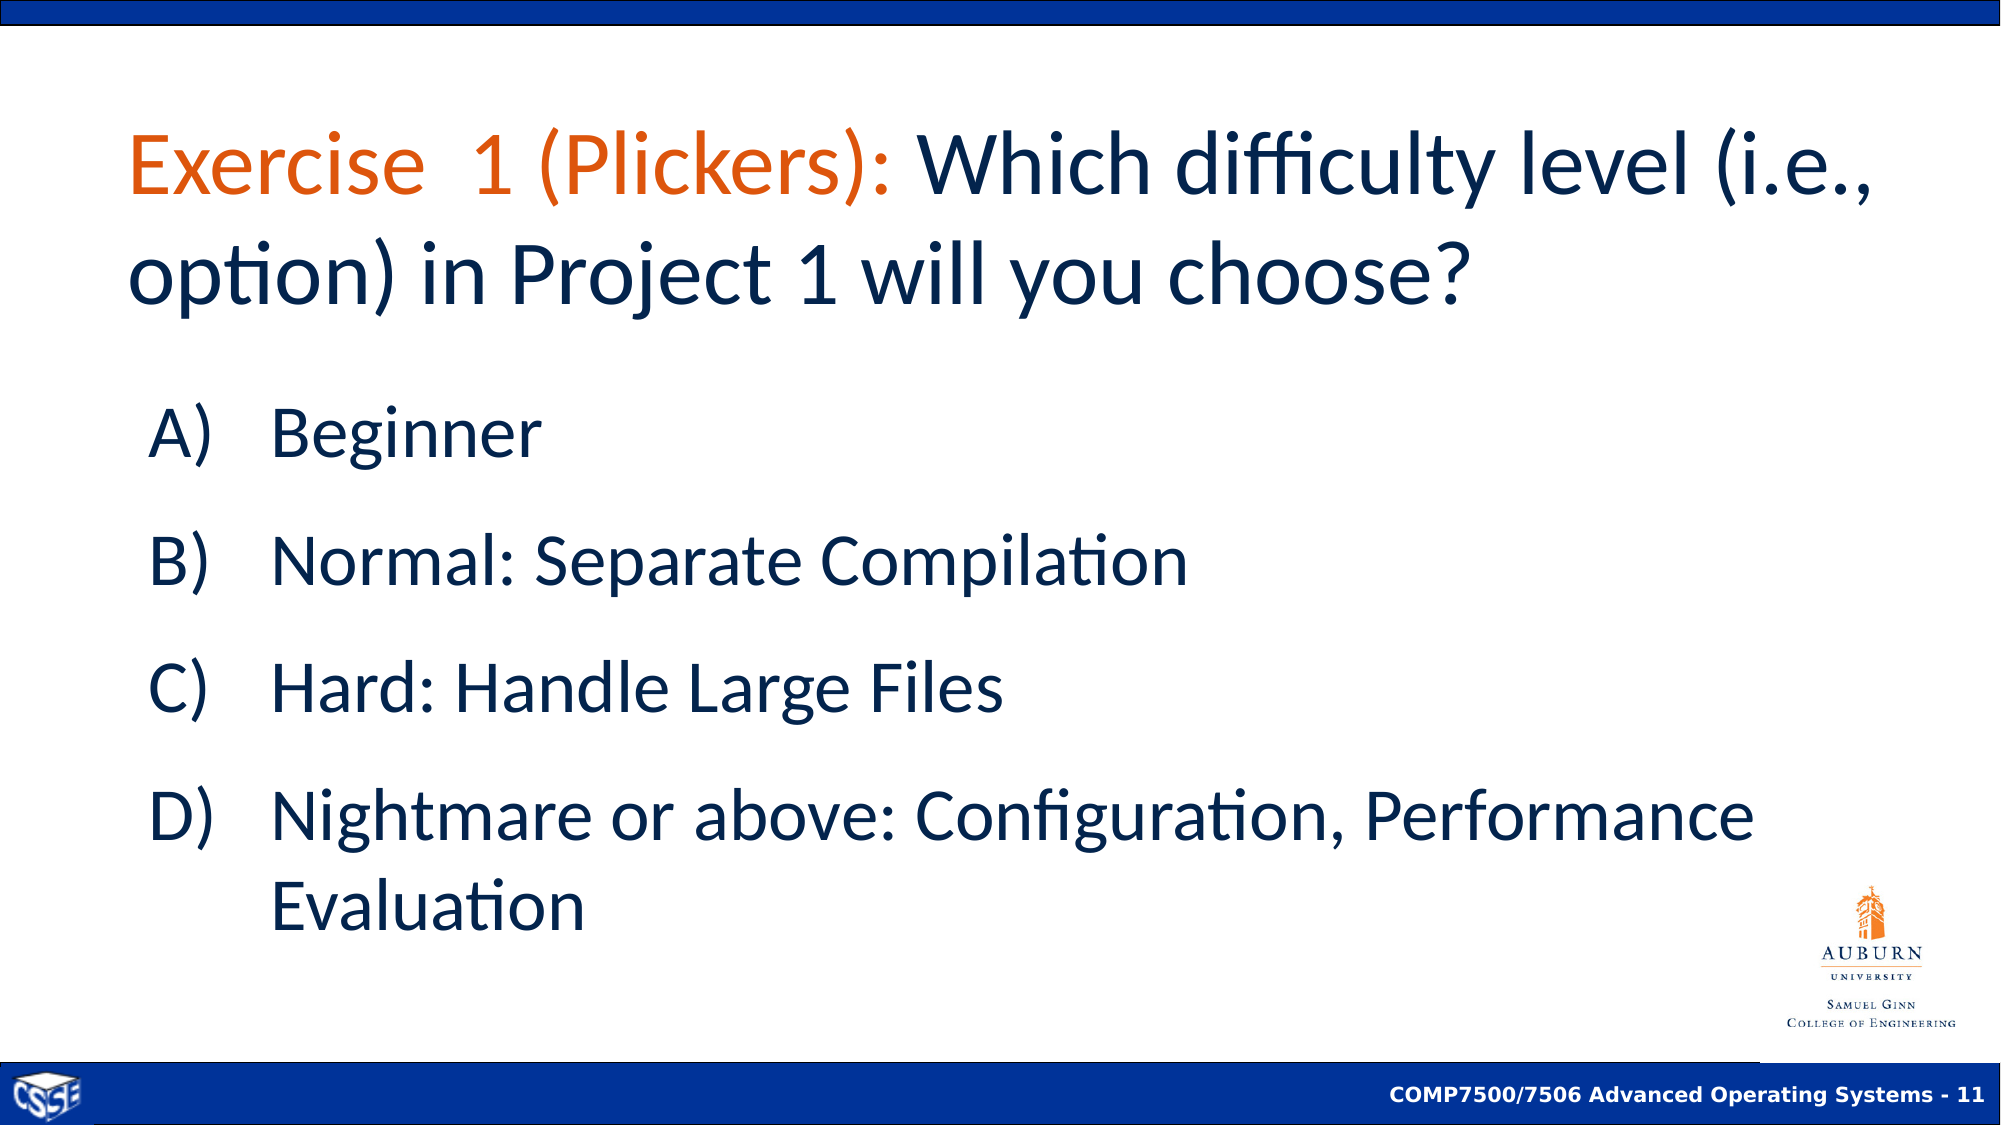

# Exercise  1 (Plickers): Which difficulty level (i.e., option) in Project 1 will you choose?
Beginner
Normal: Separate Compilation
Hard: Handle Large Files
Nightmare or above: Configuration, Performance Evaluation